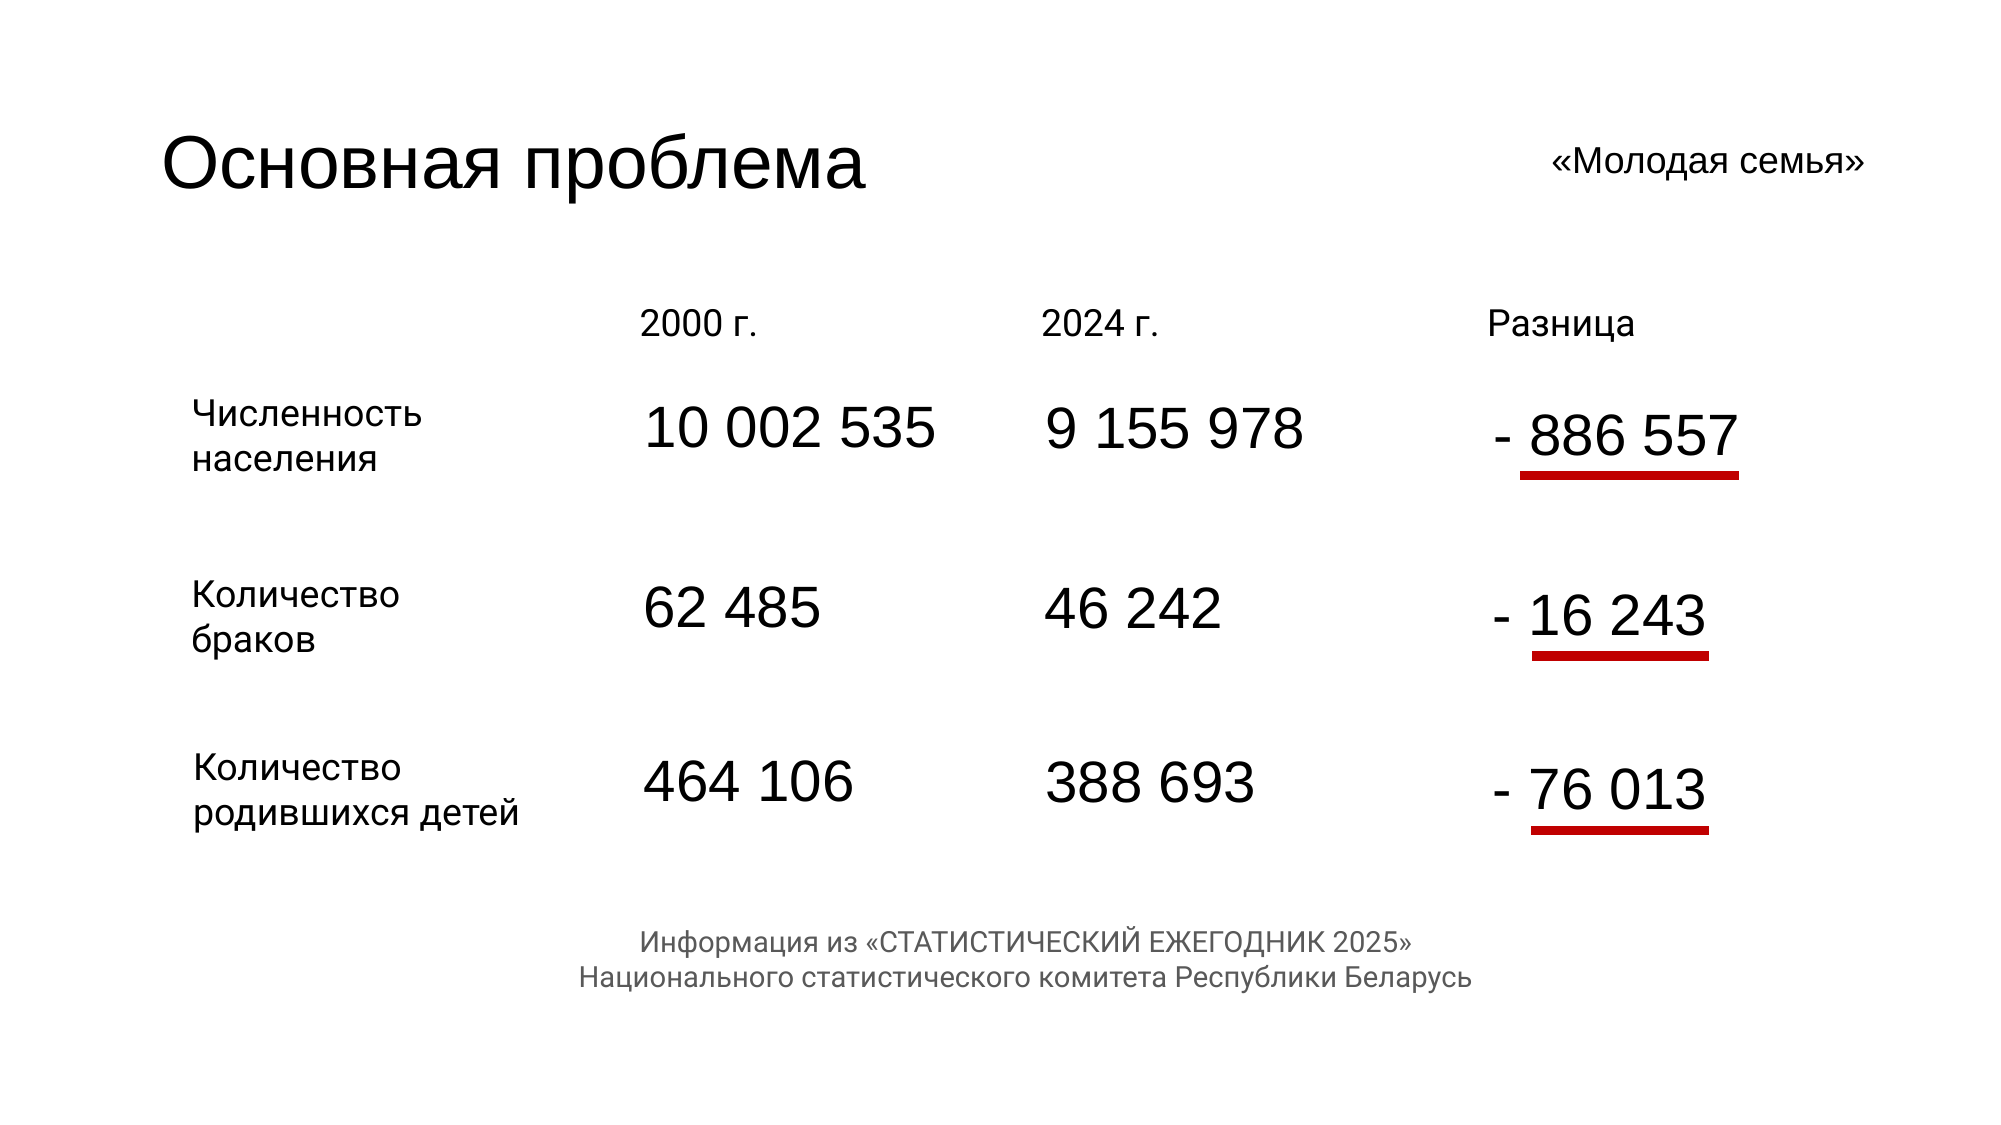

Основная проблема
«Молодая семья»
2000 г.
2024 г.
Разница
Численность
населения
10 002 535
9 155 978
- 886 557
62 485
Количество
браков
46 242
- 16 243
Количество
родившихся детей
464 106
388 693
- 76 013
Информация из «СТАТИСТИЧЕСКИЙ ЕЖЕГОДНИК 2025»
Национального статистического комитета Республики Беларусь